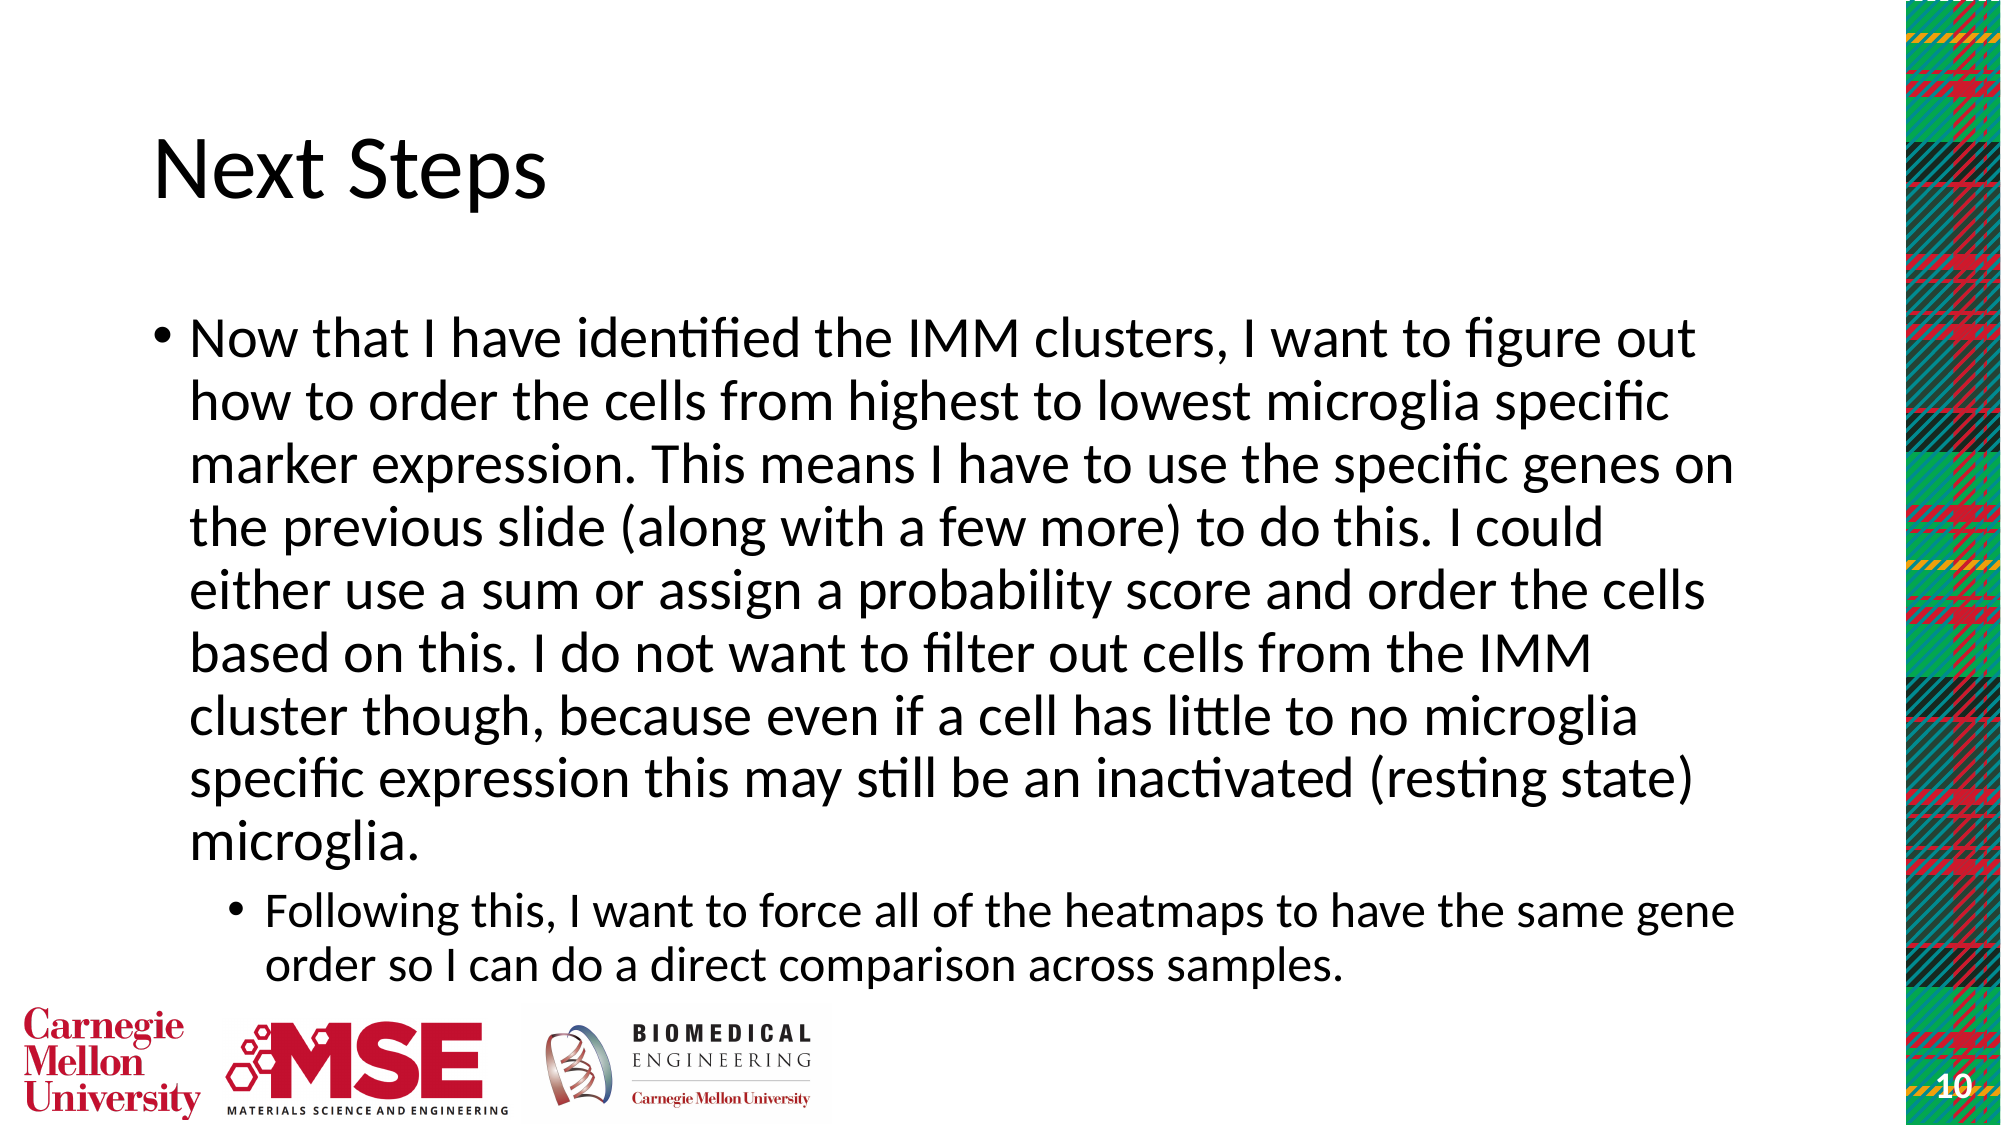

# Next Steps
Now that I have identified the IMM clusters, I want to figure out how to order the cells from highest to lowest microglia specific marker expression. This means I have to use the specific genes on the previous slide (along with a few more) to do this. I could either use a sum or assign a probability score and order the cells based on this. I do not want to filter out cells from the IMM cluster though, because even if a cell has little to no microglia specific expression this may still be an inactivated (resting state) microglia.
Following this, I want to force all of the heatmaps to have the same gene order so I can do a direct comparison across samples.
10